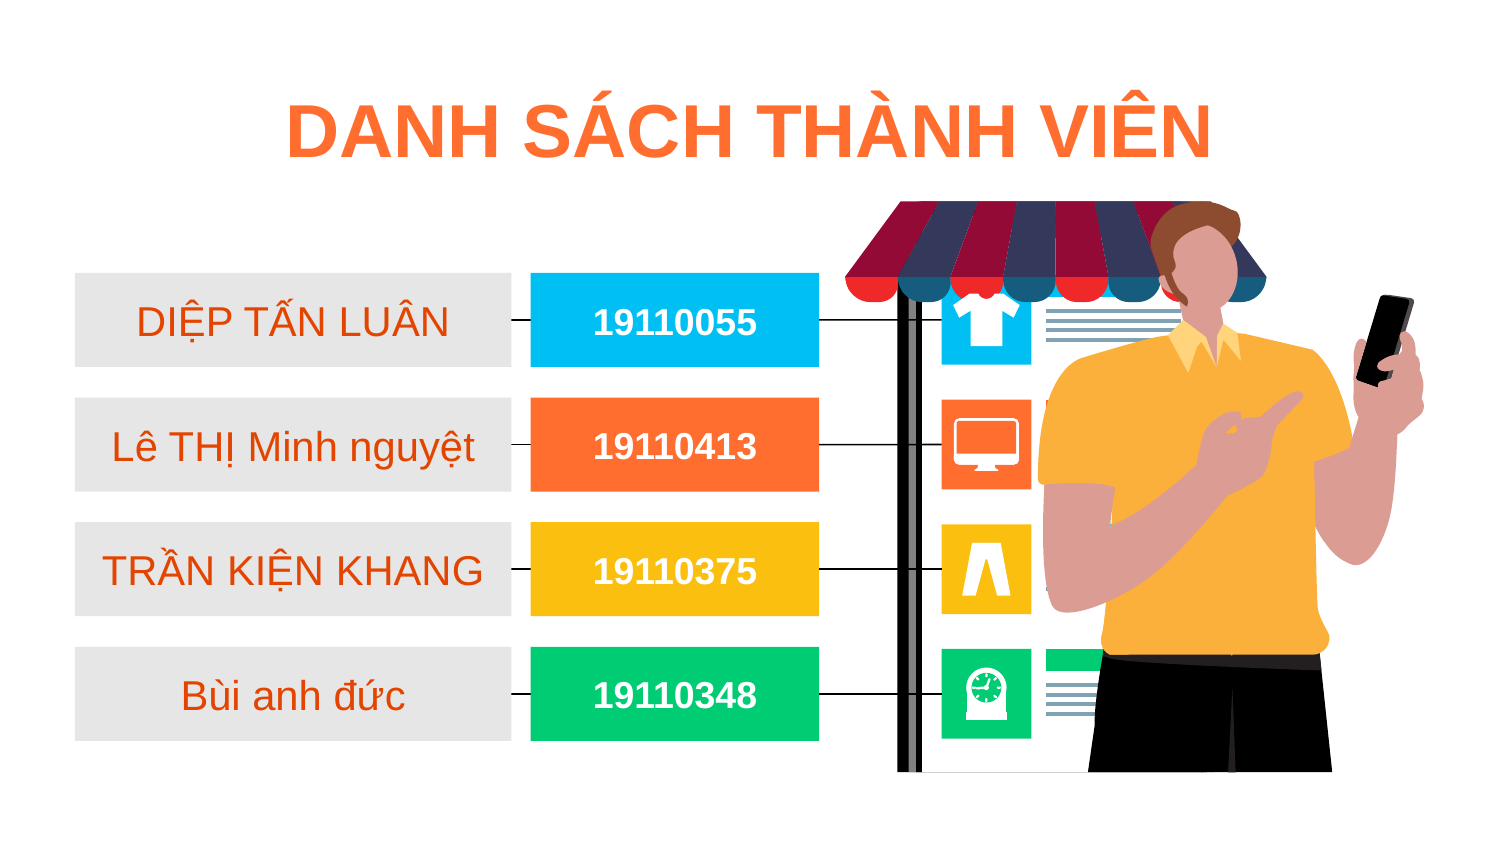

# DANH SÁCH THÀNH VIÊN

DIỆP TẤN LUÂN
19110055

Lê THỊ Minh nguyệt
19110413

TRẦN KIỆN KHANG
19110375

Bùi anh đức
19110348